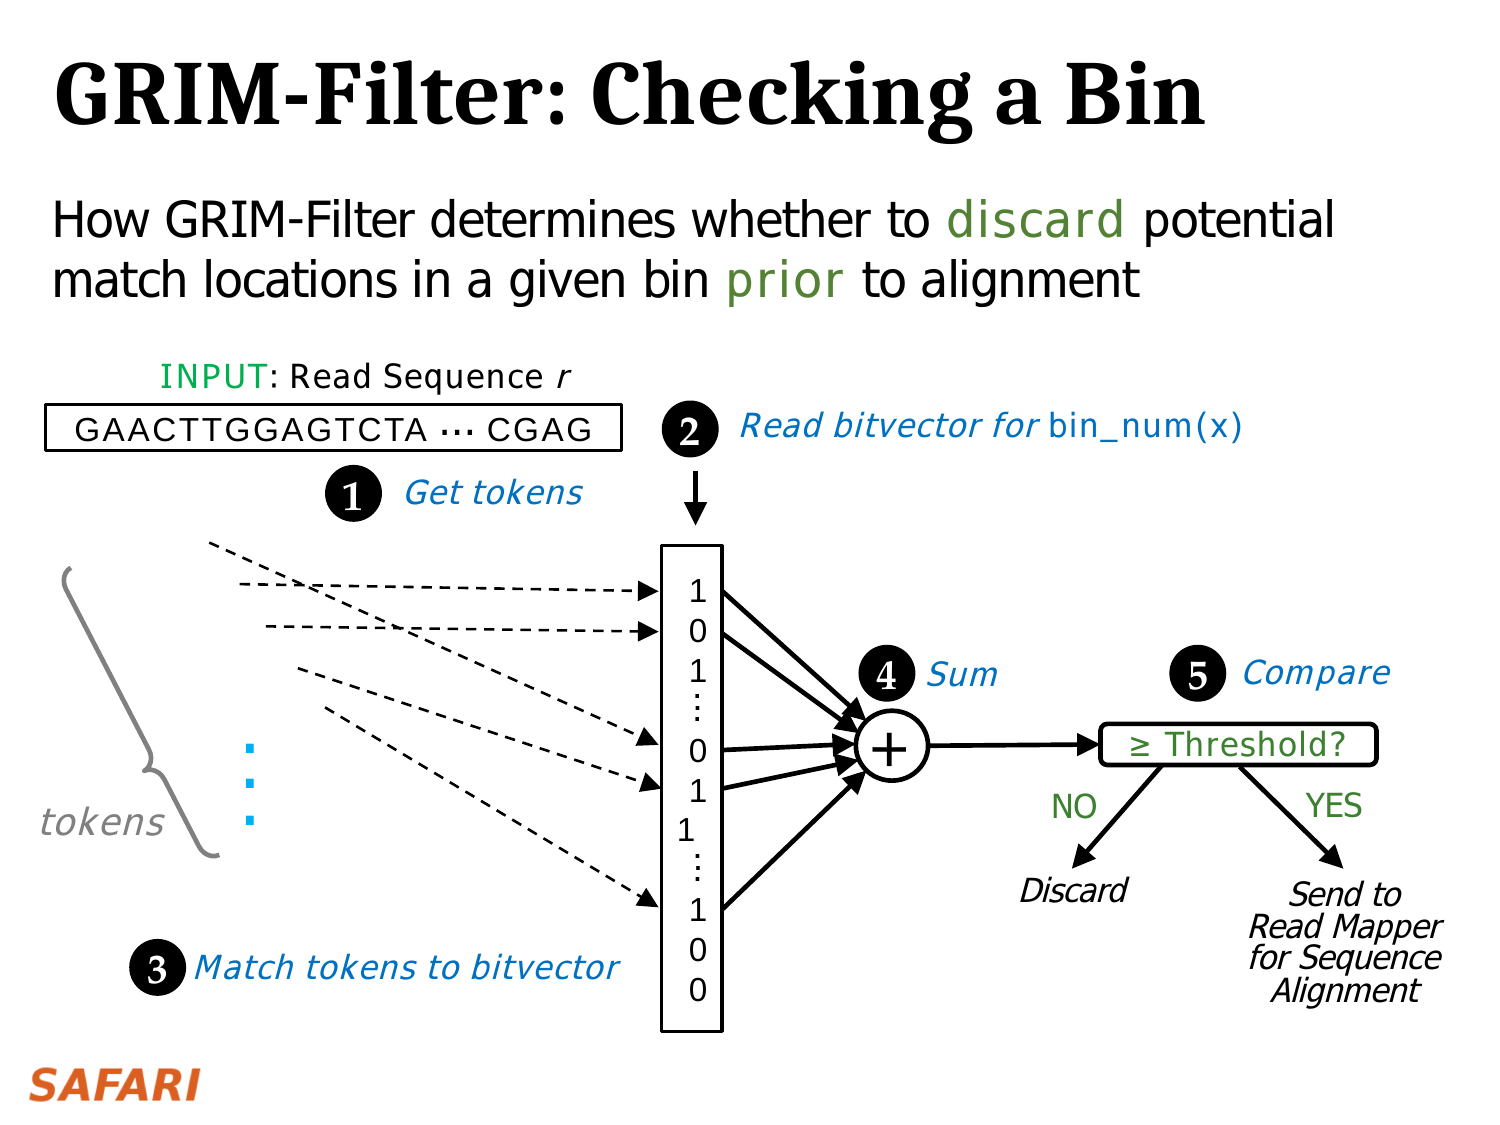

# GRIM-Filter: Checking a Bin
How GRIM-Filter determines whether to discard potential match locations in a given bin prior to alignment
INPUT: Read Sequence r
AACTT
...
GAACTTGGAGTCTA     CGAG
TTGGA
GAACT
Read bitvector for bin_num(x)
CTTGG
2
ACTTG
Get tokens
1
1
0
1

0
1
1

1
0
0
.
.
.
.
.
.

Compare
4
5
Sum
+
...
≥ Threshold?
YES
NO
tokens
Discard
Send to
Read Mapper
for Sequence
Alignment
Match tokens to bitvector
3